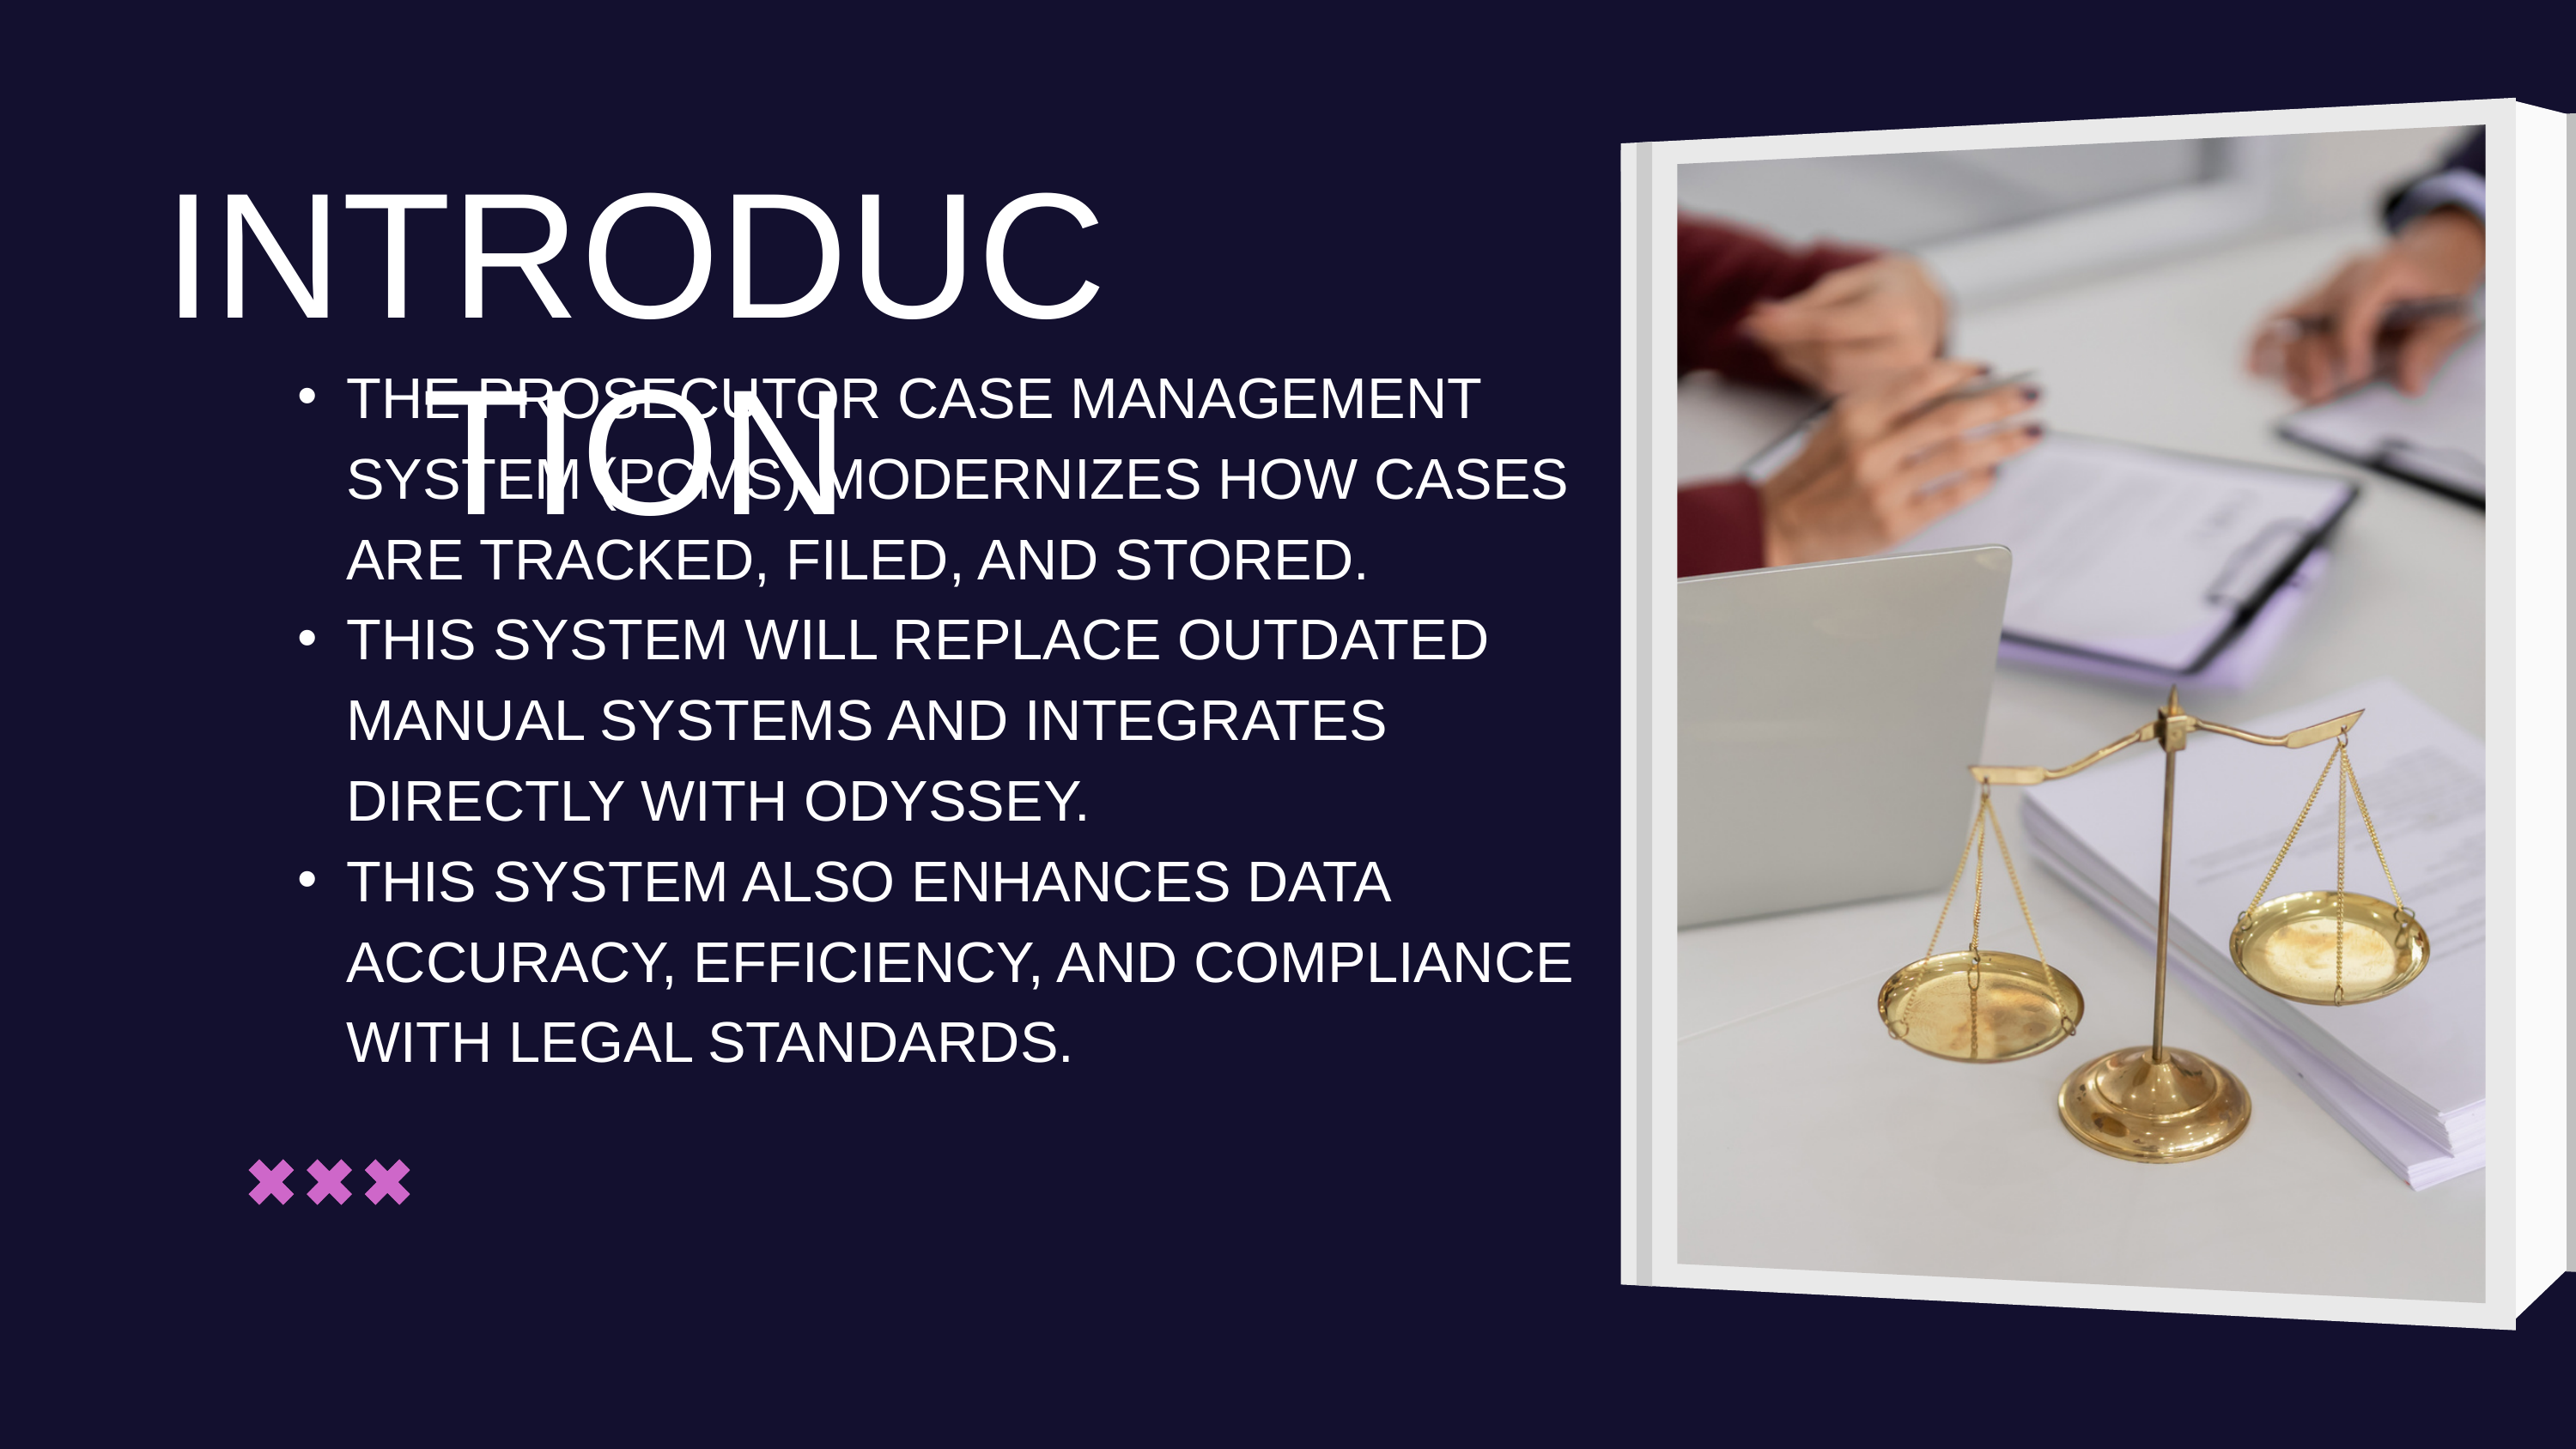

INTRODUCTION
THE PROSECUTOR CASE MANAGEMENT SYSTEM (PCMS) MODERNIZES HOW CASES ARE TRACKED, FILED, AND STORED.
THIS SYSTEM WILL REPLACE OUTDATED MANUAL SYSTEMS AND INTEGRATES DIRECTLY WITH ODYSSEY.
THIS SYSTEM ALSO ENHANCES DATA ACCURACY, EFFICIENCY, AND COMPLIANCE WITH LEGAL STANDARDS.